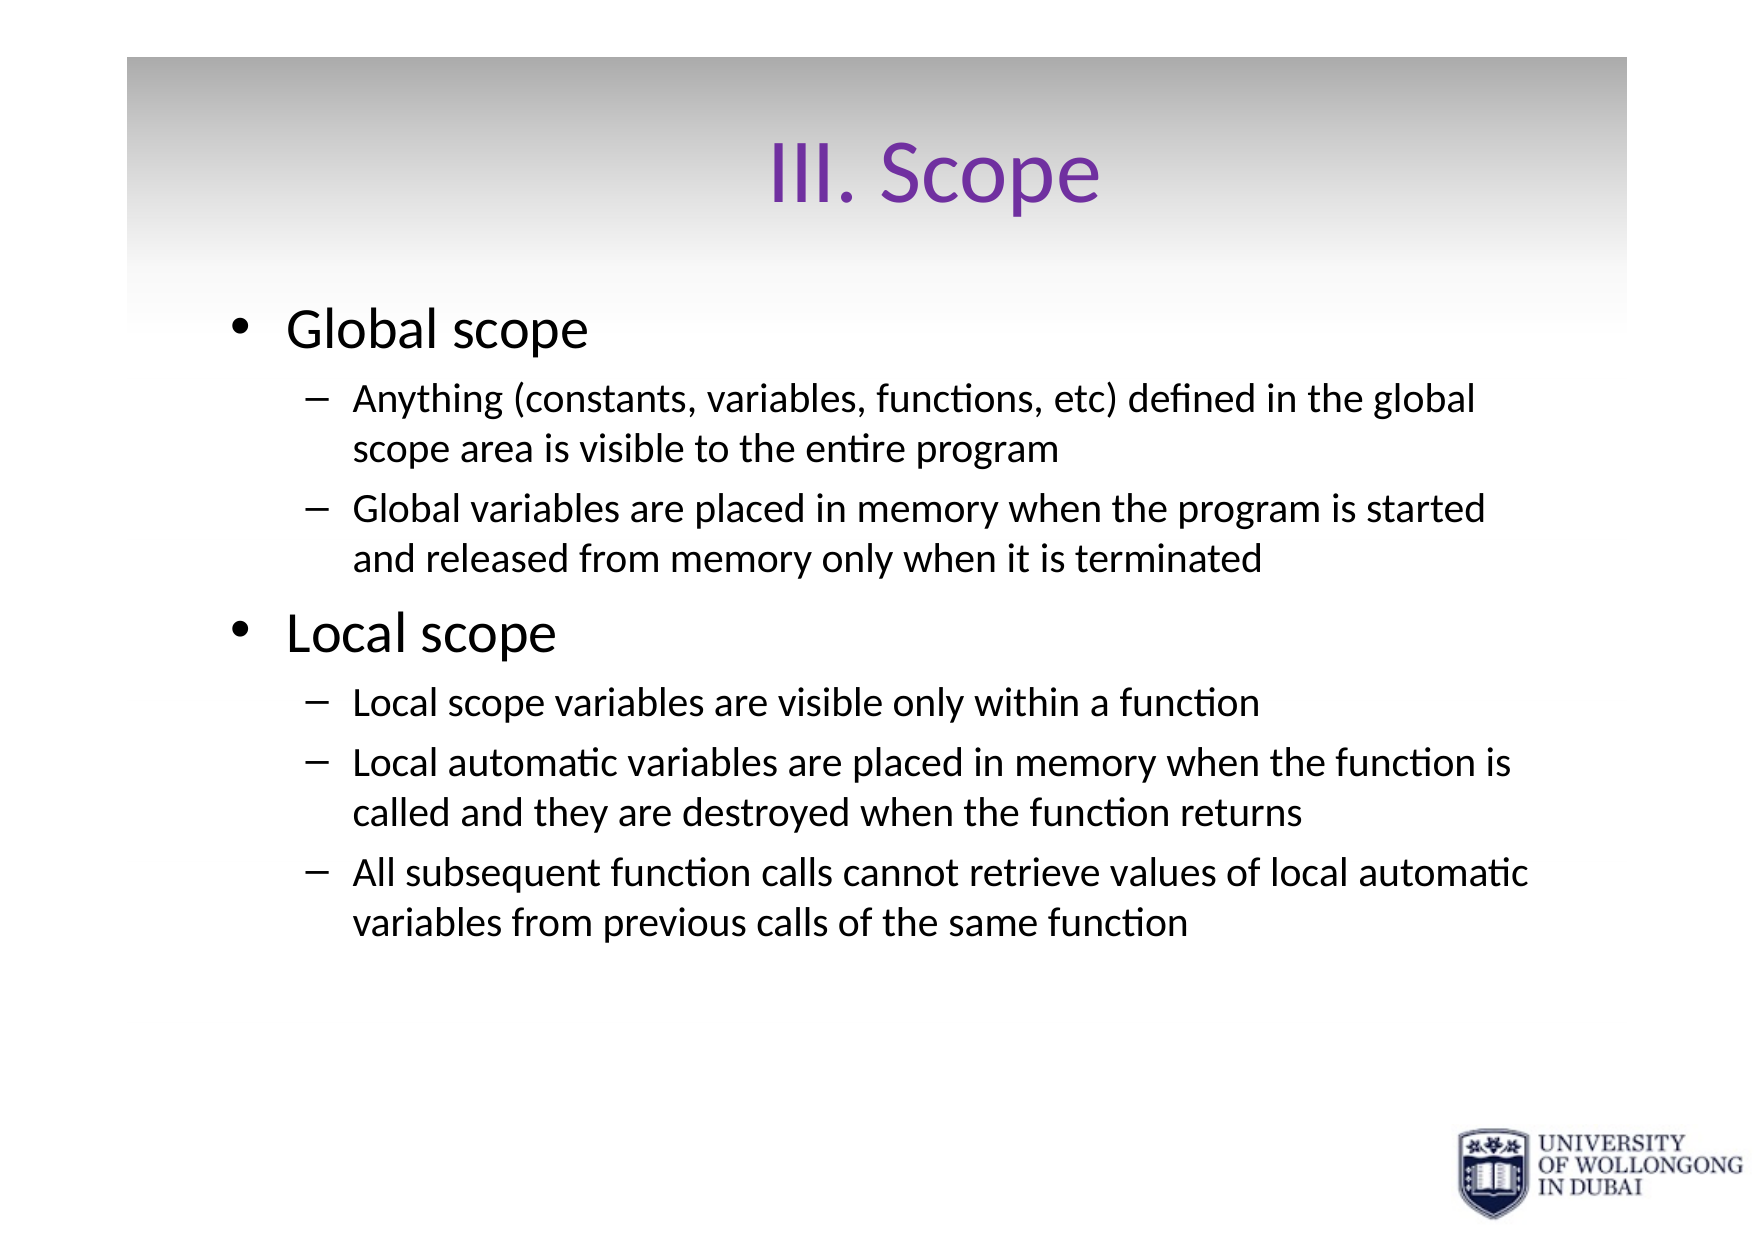

# III. Scope
Global scope
Anything (constants, variables, functions, etc) defined in the global scope area is visible to the entire program
Global variables are placed in memory when the program is started and released from memory only when it is terminated
Local scope
Local scope variables are visible only within a function
Local automatic variables are placed in memory when the function is called and they are destroyed when the function returns
All subsequent function calls cannot retrieve values of local automatic variables from previous calls of the same function